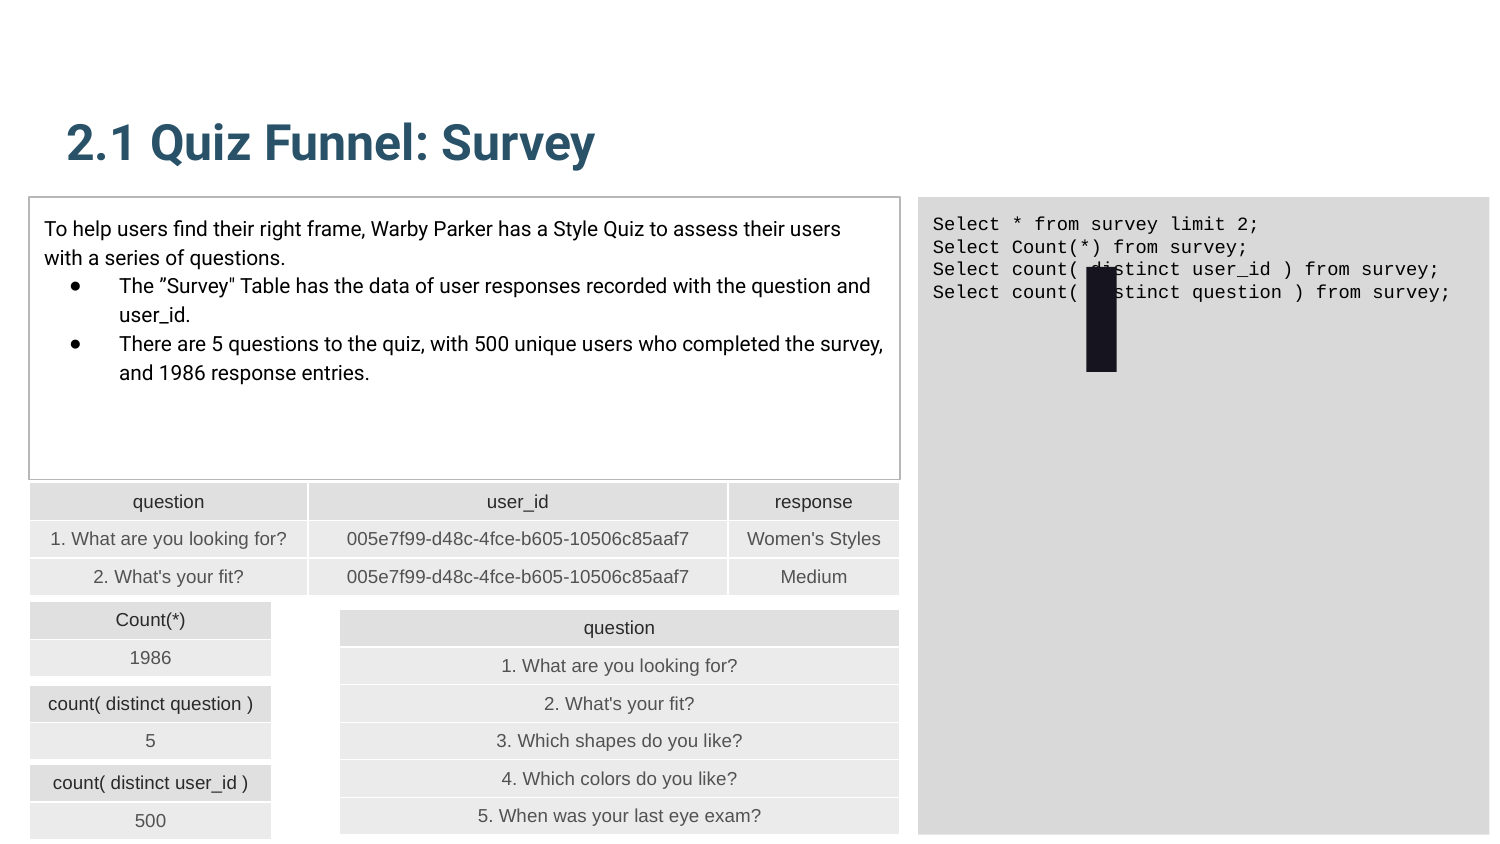

2.1 Quiz Funnel: Survey
Select * from survey limit 2;
Select Count(*) from survey;
Select count( distinct user_id ) from survey;
Select count( distinct question ) from survey;

To help users find their right frame, Warby Parker has a Style Quiz to assess their users with a series of questions.
The ”Survey" Table has the data of user responses recorded with the question and user_id.
There are 5 questions to the quiz, with 500 unique users who completed the survey, and 1986 response entries.

| question | user\_id | response |
| --- | --- | --- |
| 1. What are you looking for? | 005e7f99-d48c-4fce-b605-10506c85aaf7 | Women's Styles |
| 2. What's your fit? | 005e7f99-d48c-4fce-b605-10506c85aaf7 | Medium |
| Count(\*) |
| --- |
| 1986 |
| question |
| --- |
| 1. What are you looking for? |
| 2. What's your fit? |
| 3. Which shapes do you like? |
| 4. Which colors do you like? |
| 5. When was your last eye exam? |
| count( distinct question ) |
| --- |
| 5 |
| count( distinct user\_id ) |
| --- |
| 500 |